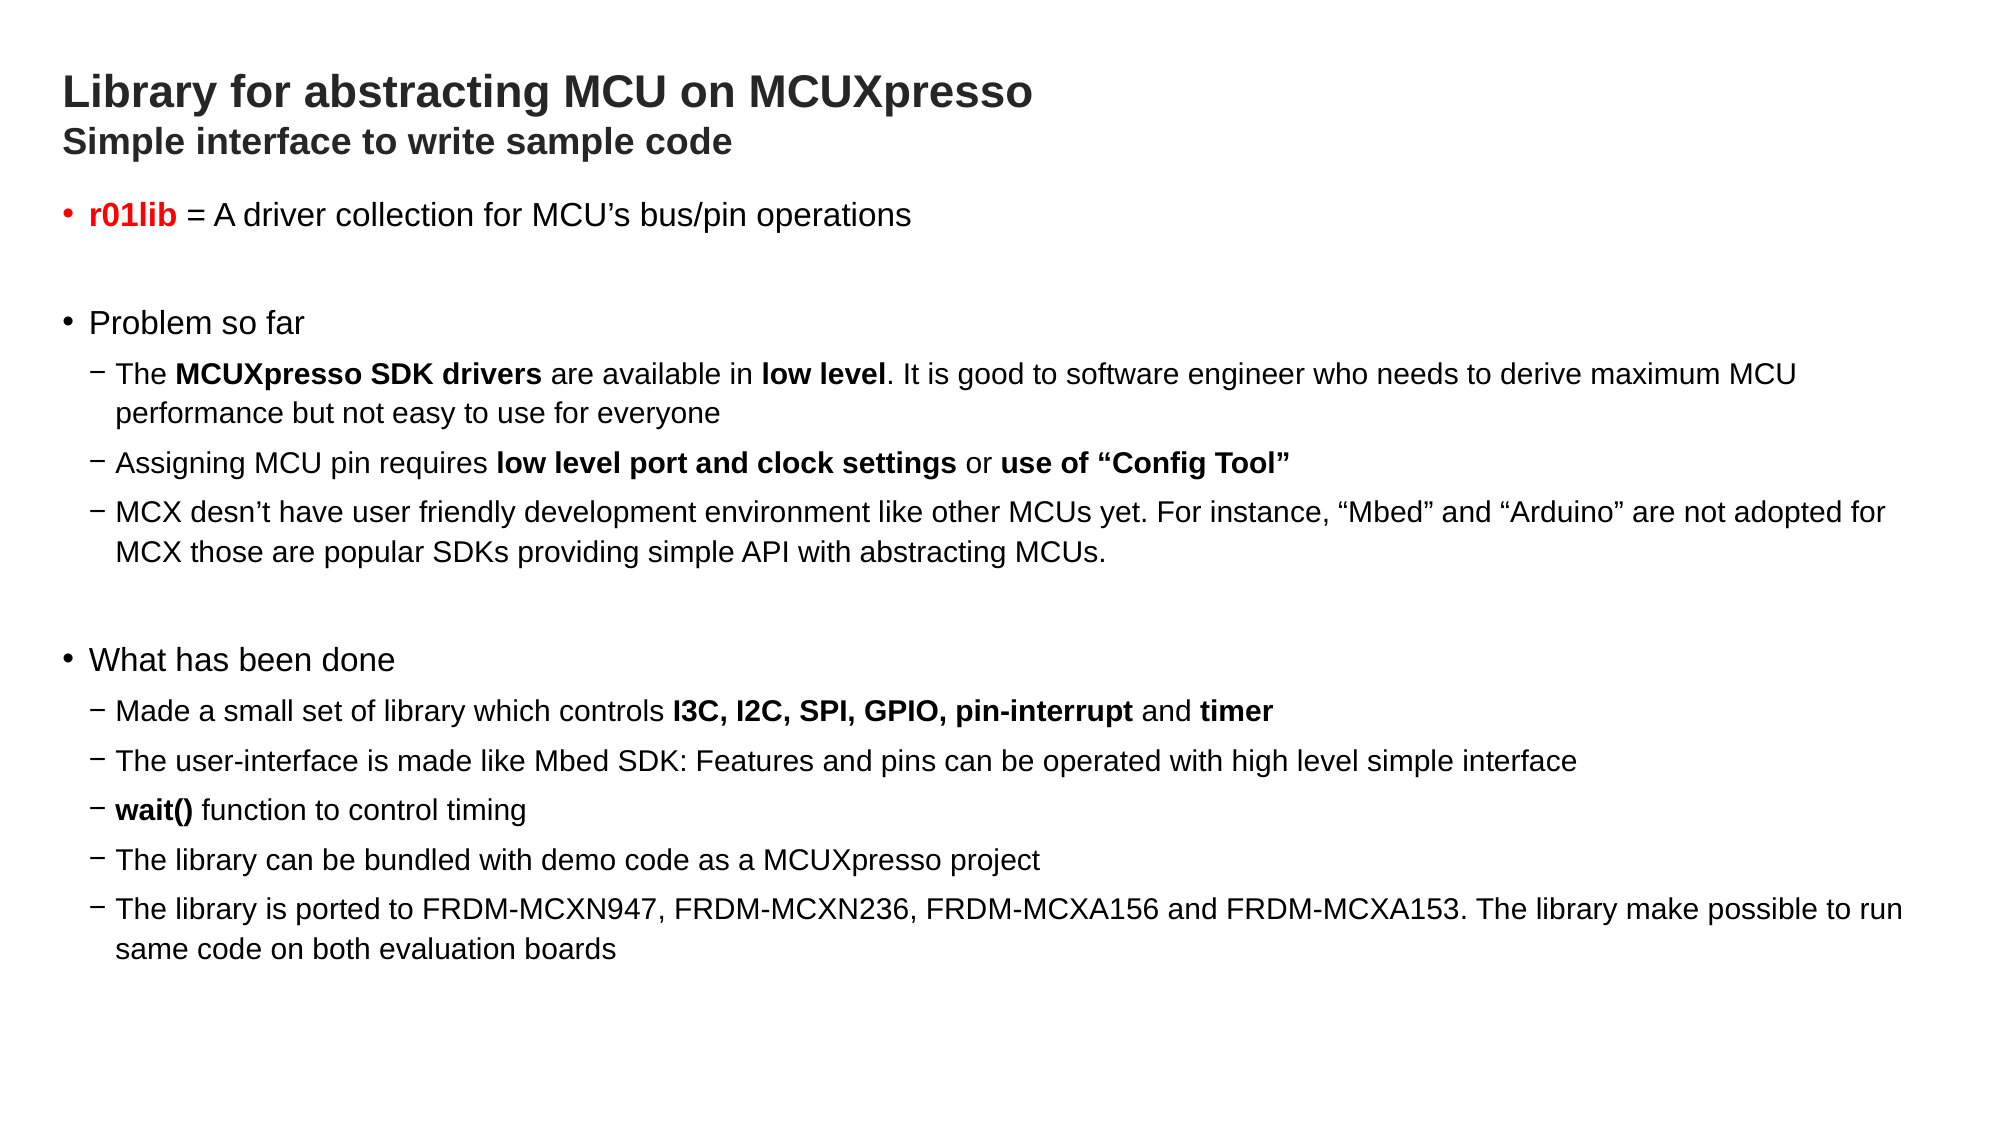

# Library for abstracting MCU on MCUXpresso Simple interface to write sample code
r01lib = A driver collection for MCU’s bus/pin operations

Problem so far
The MCUXpresso SDK drivers are available in low level. It is good to software engineer who needs to derive maximum MCU performance but not easy to use for everyone
Assigning MCU pin requires low level port and clock settings or use of “Config Tool”
MCX desn’t have user friendly development environment like other MCUs yet. For instance, “Mbed” and “Arduino” are not adopted for MCX those are popular SDKs providing simple API with abstracting MCUs.

What has been done
Made a small set of library which controls I3C, I2C, SPI, GPIO, pin-interrupt and timer
The user-interface is made like Mbed SDK: Features and pins can be operated with high level simple interface
wait() function to control timing
The library can be bundled with demo code as a MCUXpresso project
The library is ported to FRDM-MCXN947, FRDM-MCXN236, FRDM-MCXA156 and FRDM-MCXA153. The library make possible to run same code on both evaluation boards